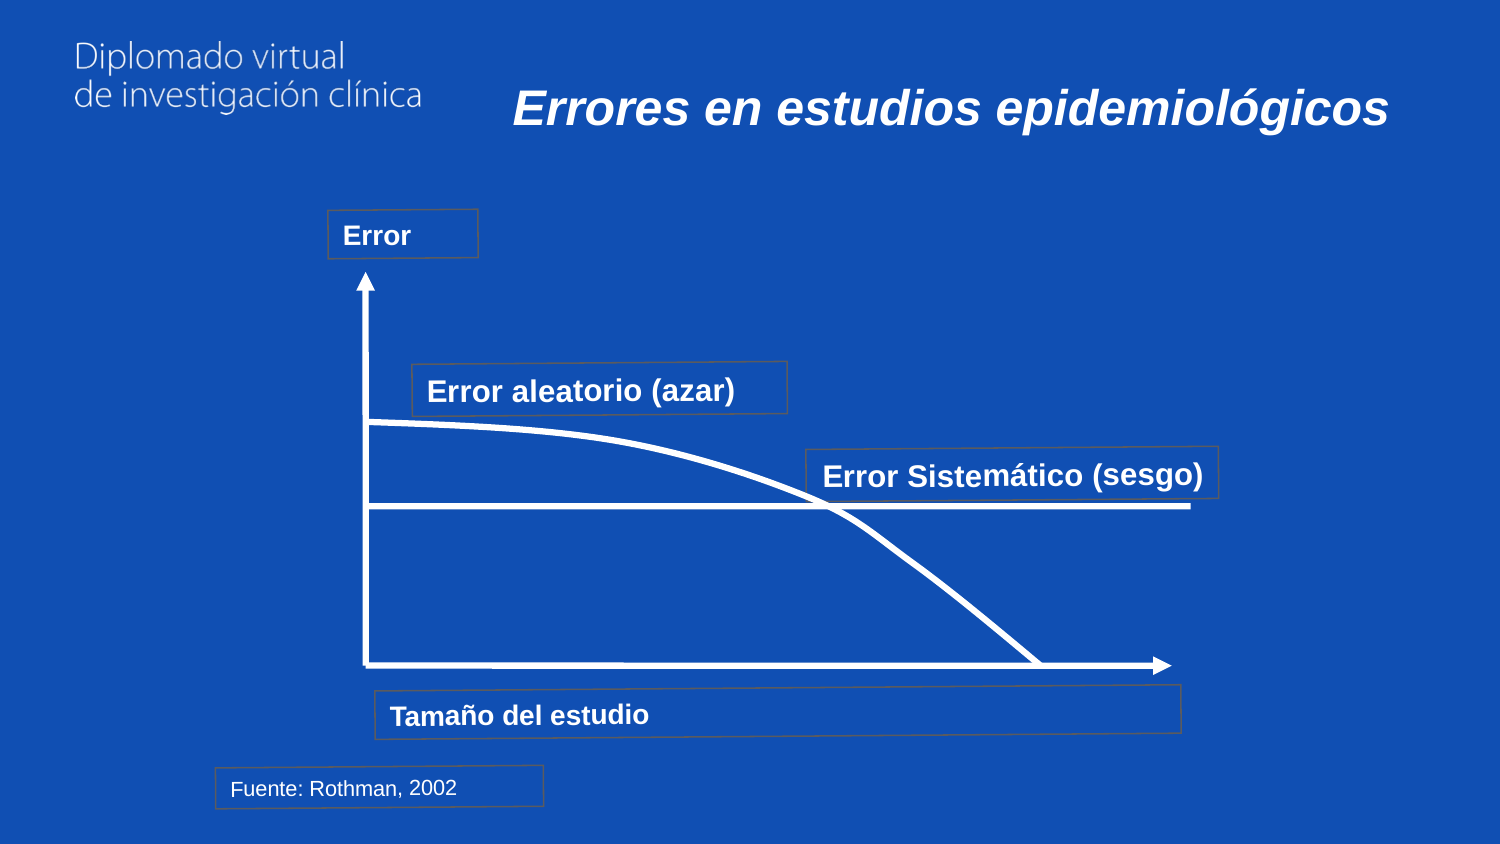

# Errores en estudios epidemiológicos
Error

Error aleatorio (azar)

Error Sistemático (sesgo)

Tamaño del estudio
Fuente: Rothman, 2002